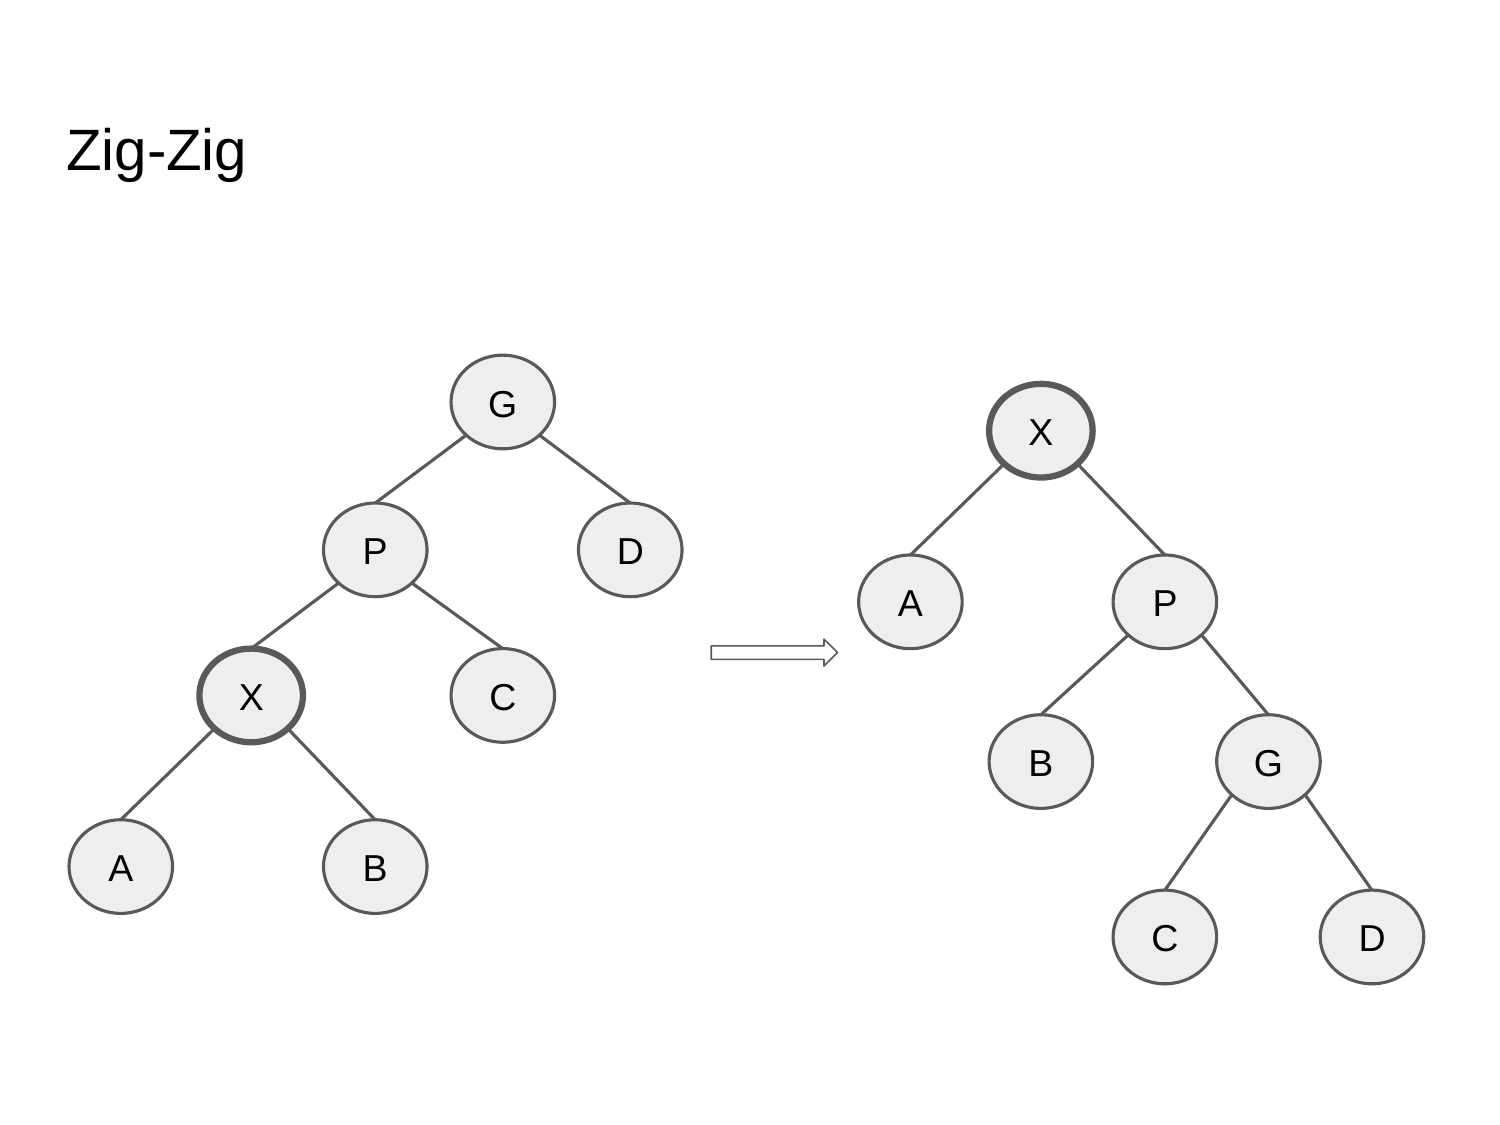

# Zig-Zig
G
X
P
D
A
P

X
C
B
G
A
B
C
D